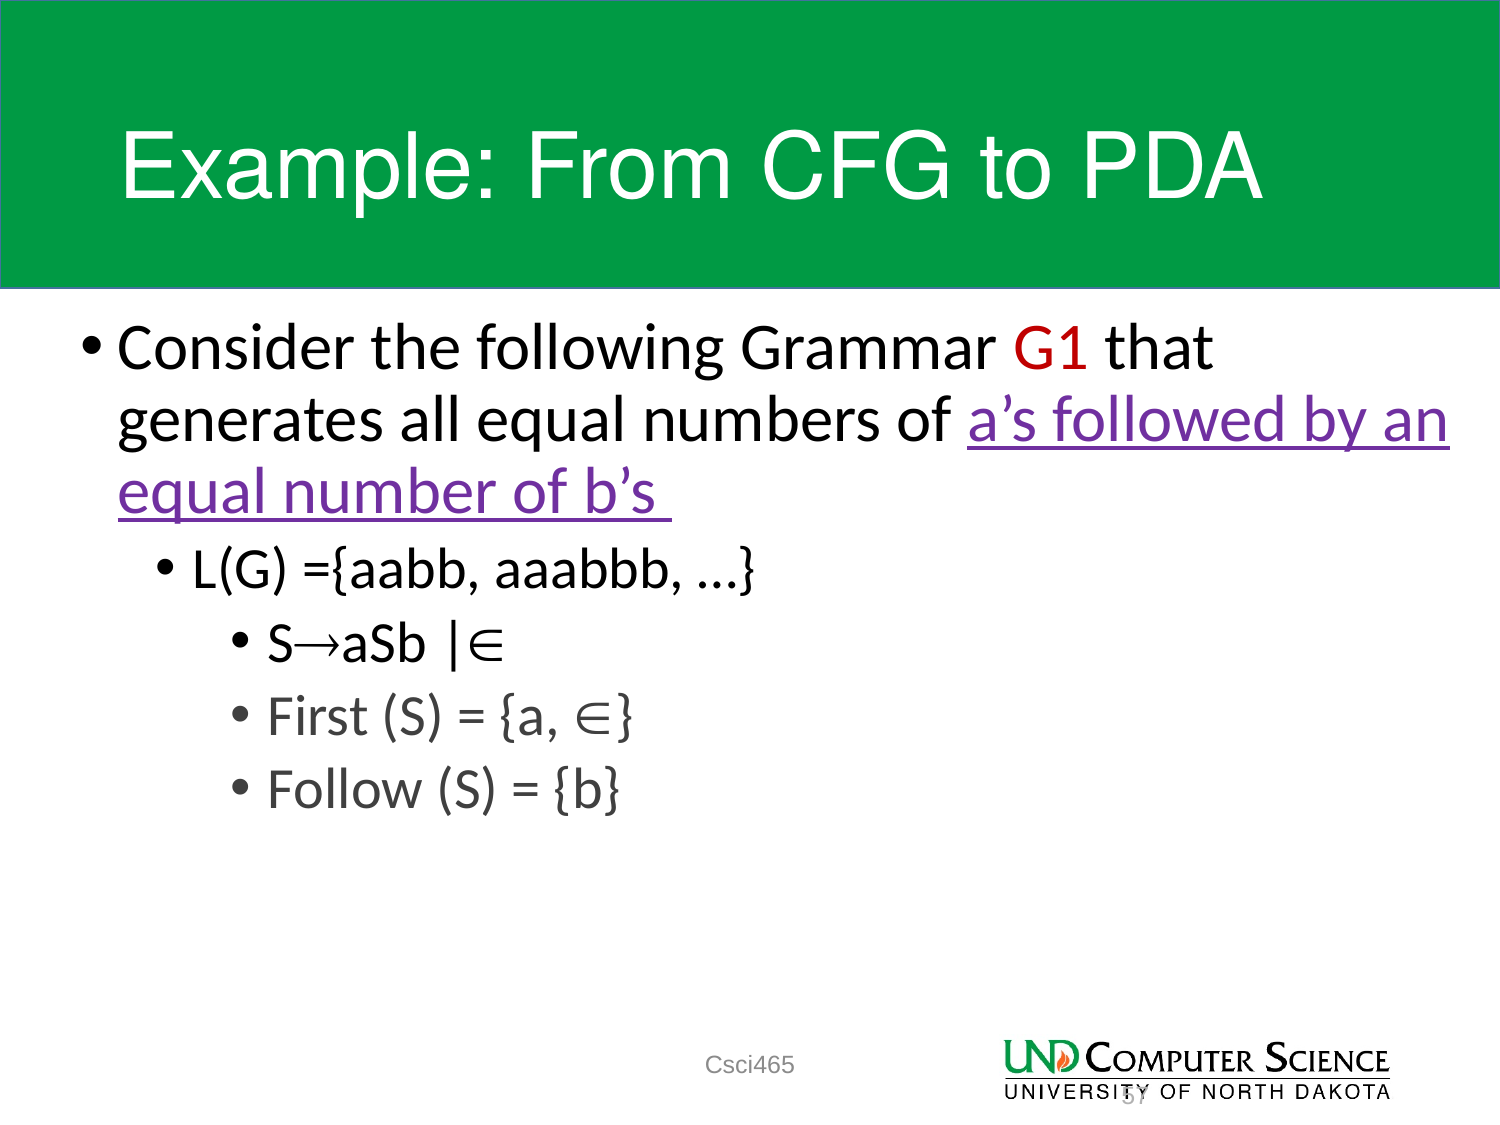

# Example: From CFG to PDA
Consider the following Grammar G1 that generates all equal numbers of a’s followed by an equal number of b’s
L(G) ={aabb, aaabbb, …}
S→aSb |∈
First (S) = {a, ∈}
Follow (S) = {b}
Csci465
57